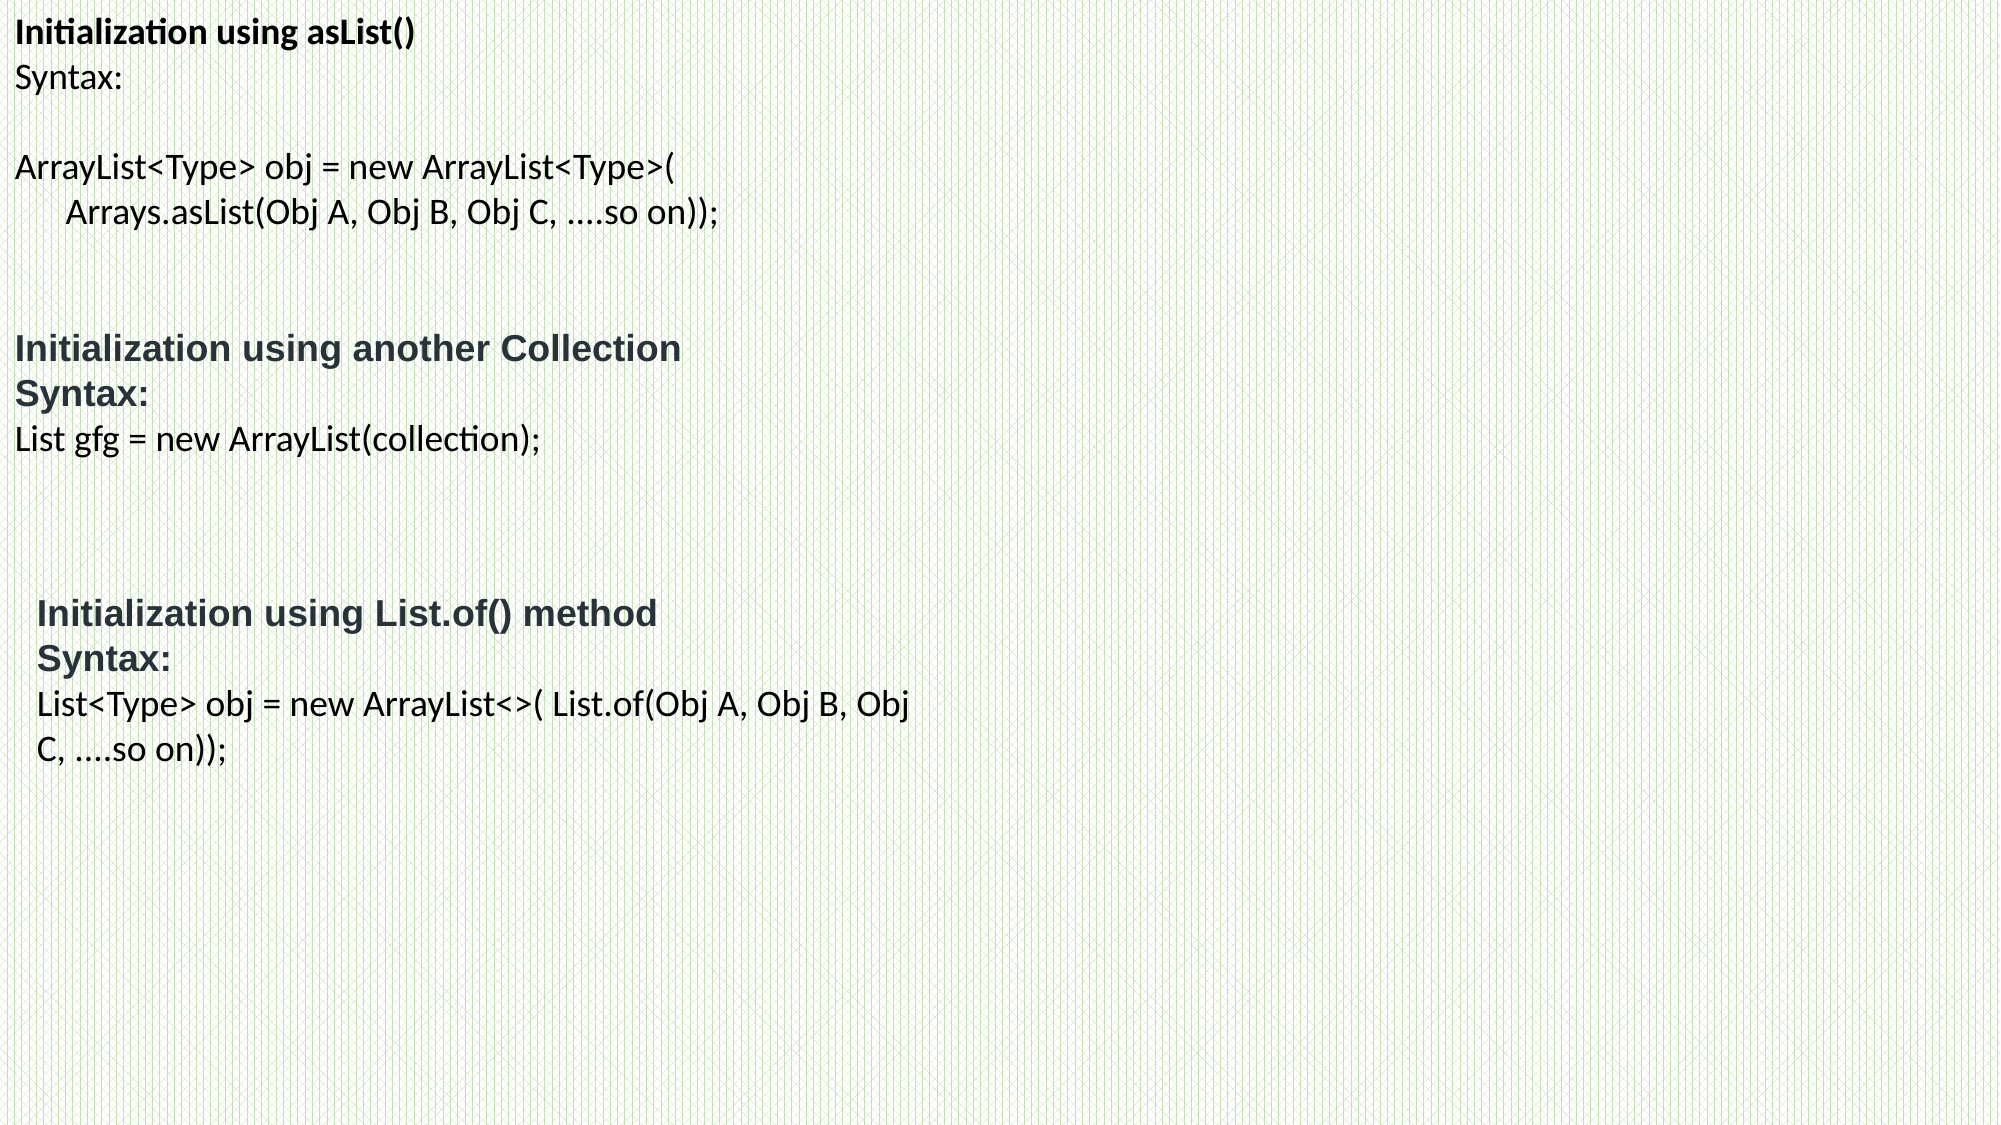

Initialization using asList()
Syntax:

ArrayList<Type> obj = new ArrayList<Type>(
      Arrays.asList(Obj A, Obj B, Obj C, ....so on));
Initialization using another Collection
Syntax:
List gfg = new ArrayList(collection);
Initialization using List.of() method
Syntax:
List<Type> obj = new ArrayList<>( List.of(Obj A, Obj B, Obj C, ....so on));